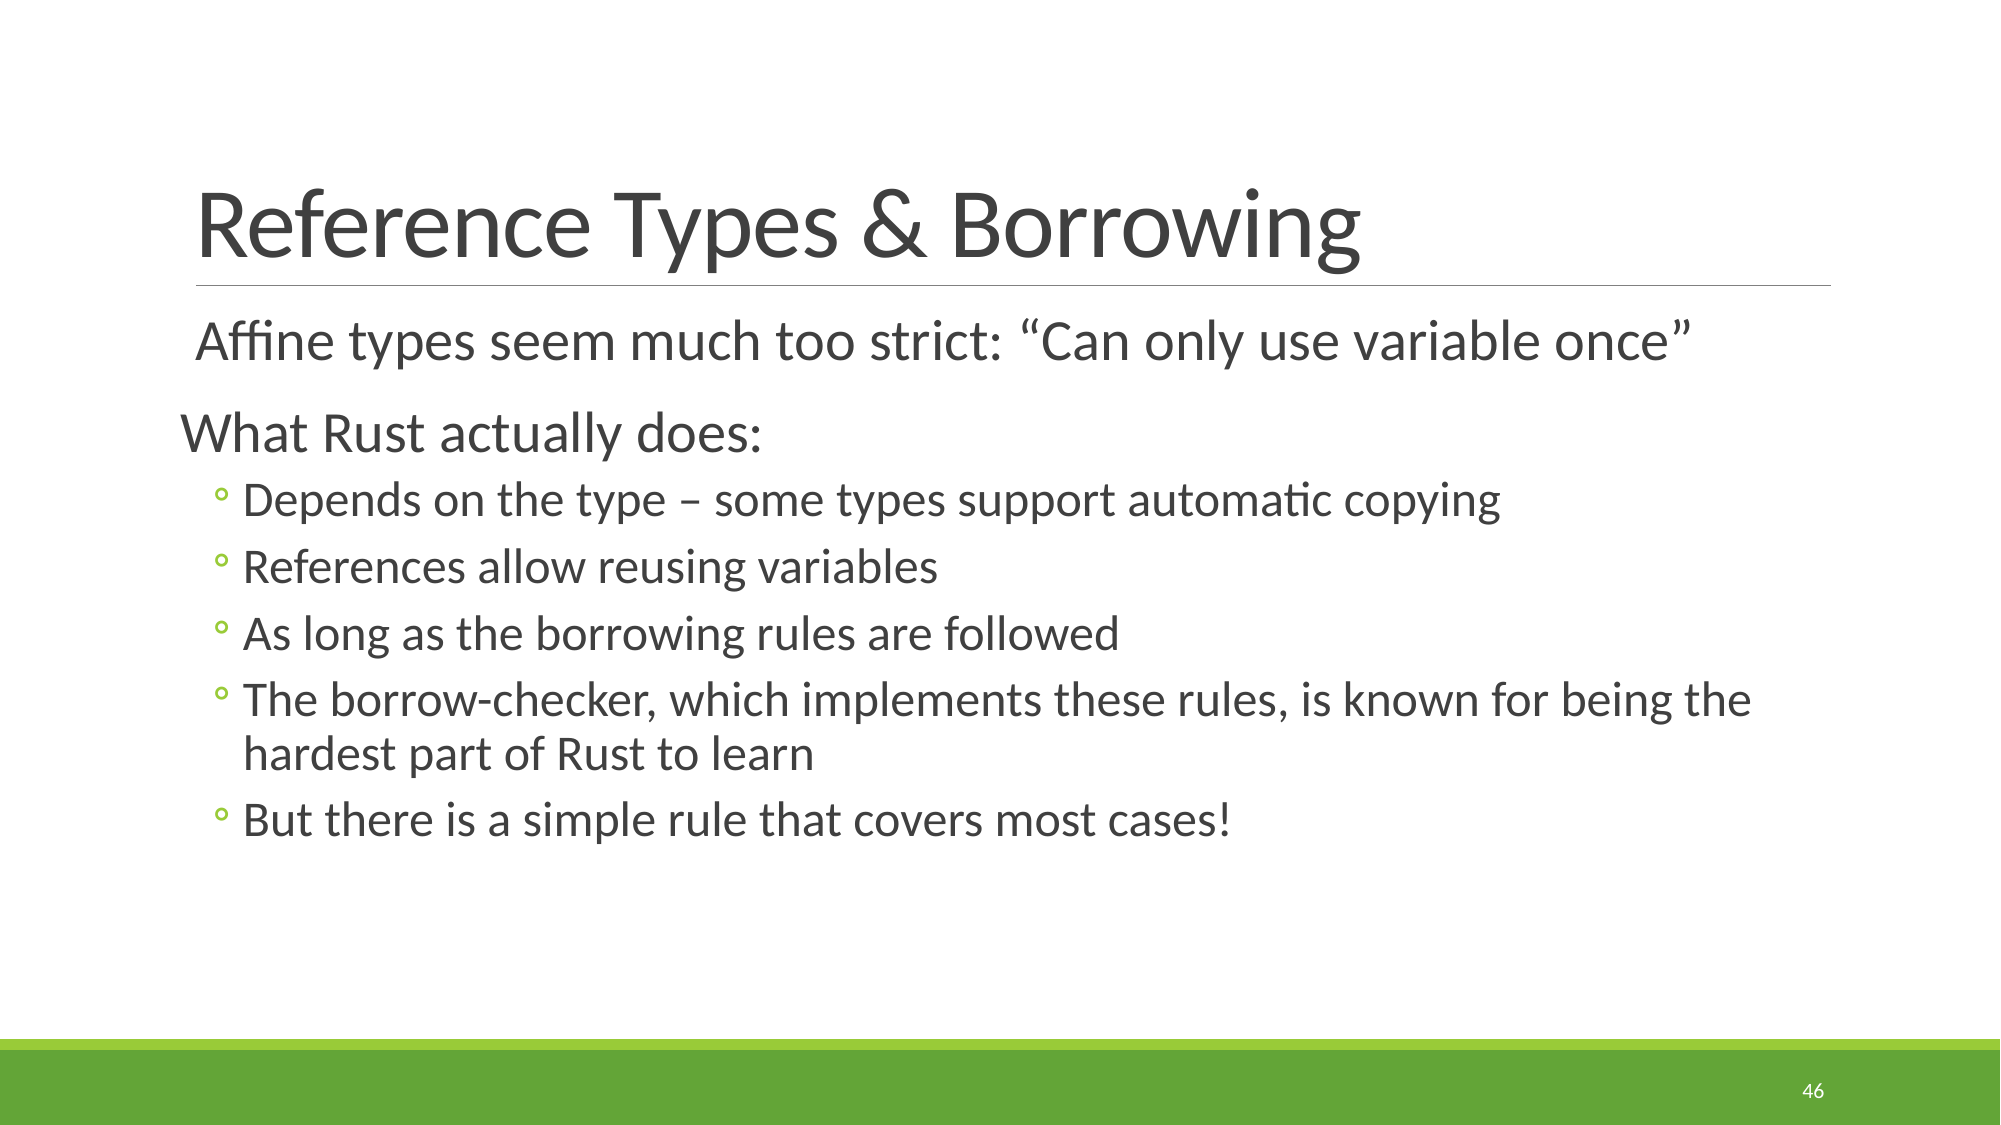

# Reference Types & Borrowing
Affine types seem much too strict: “Can only use variable once”
What Rust actually does:
Depends on the type – some types support automatic copying
References allow reusing variables
As long as the borrowing rules are followed
The borrow-checker, which implements these rules, is known for being the hardest part of Rust to learn
But there is a simple rule that covers most cases!
46